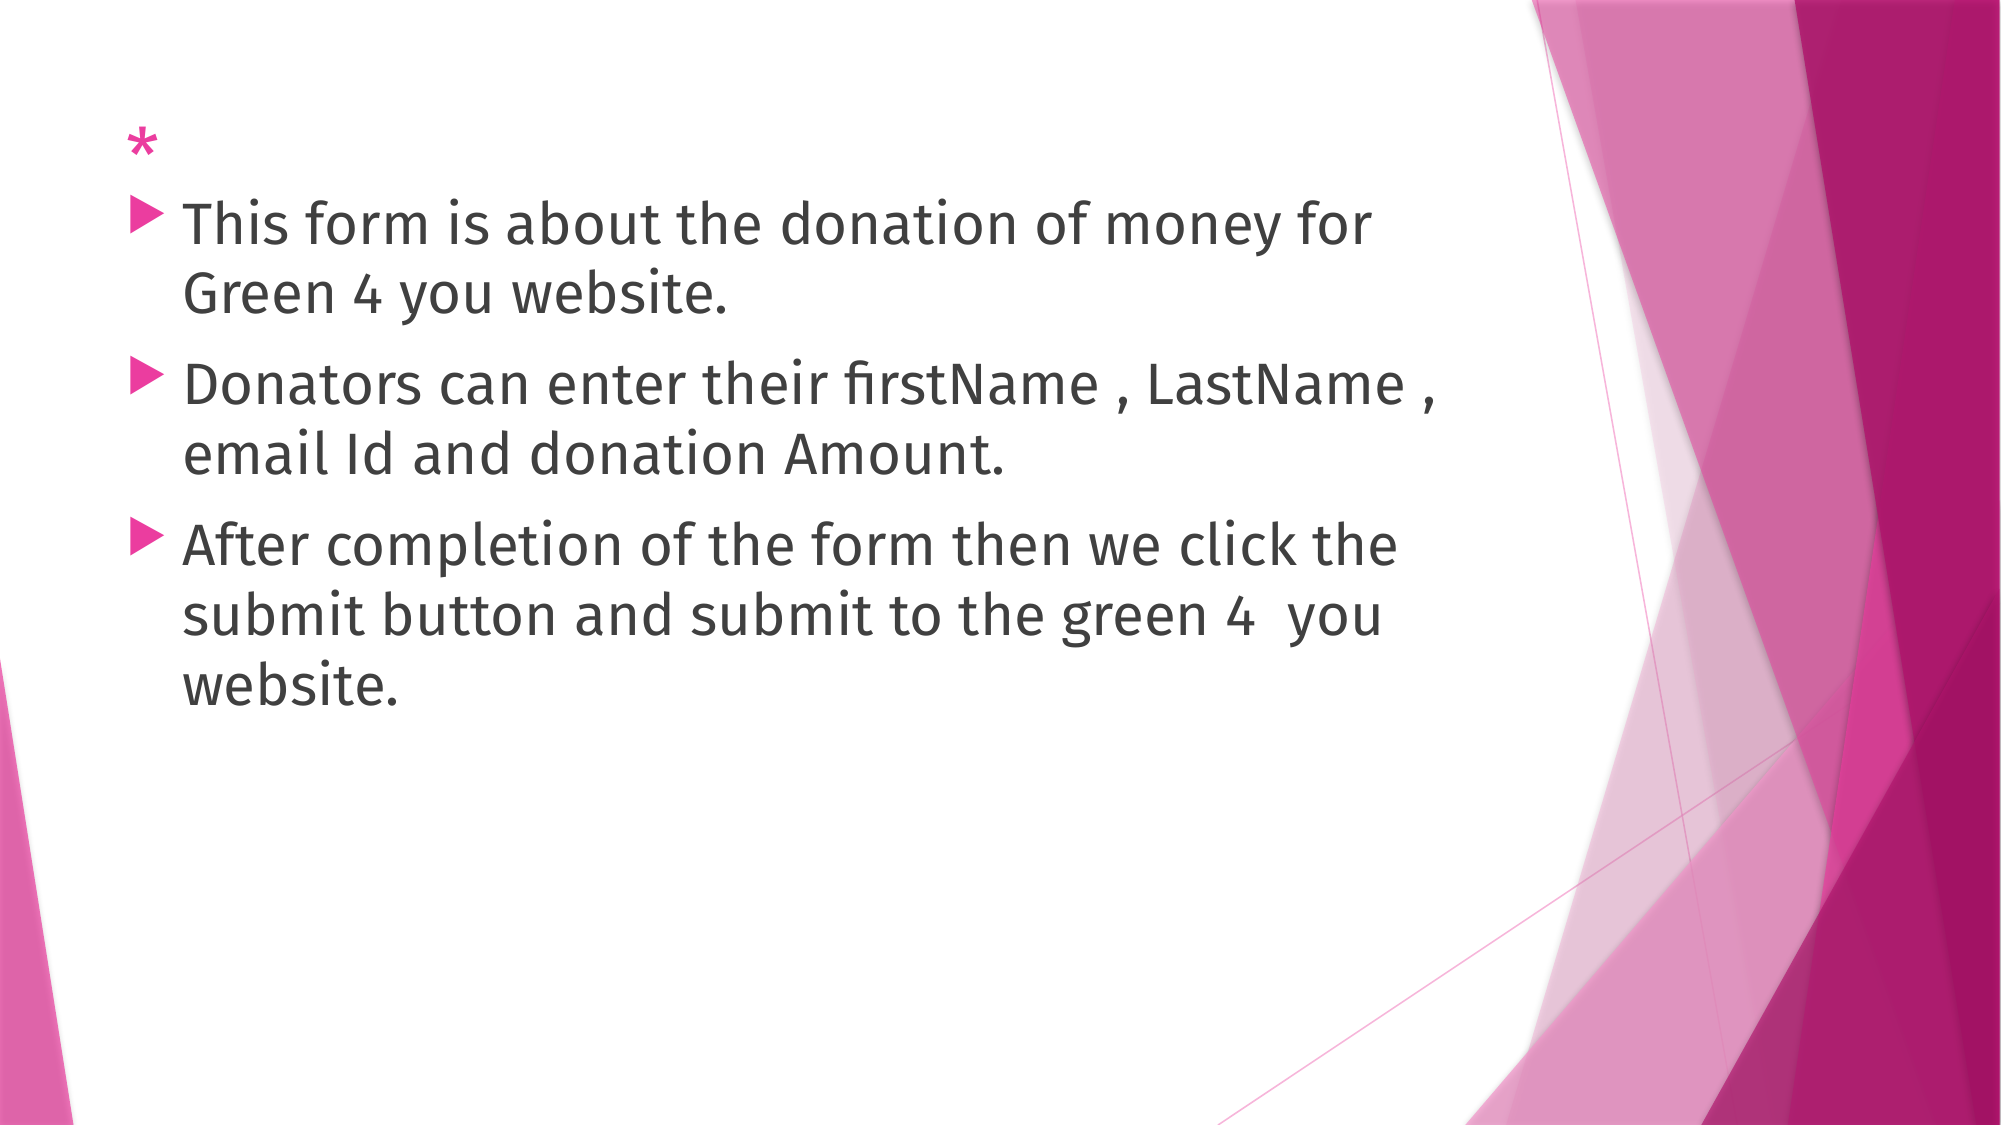

# *
This form is about the donation of money for Green 4 you website.
Donators can enter their firstName , LastName , email Id and donation Amount.
After completion of the form then we click the submit button and submit to the green 4  you website.